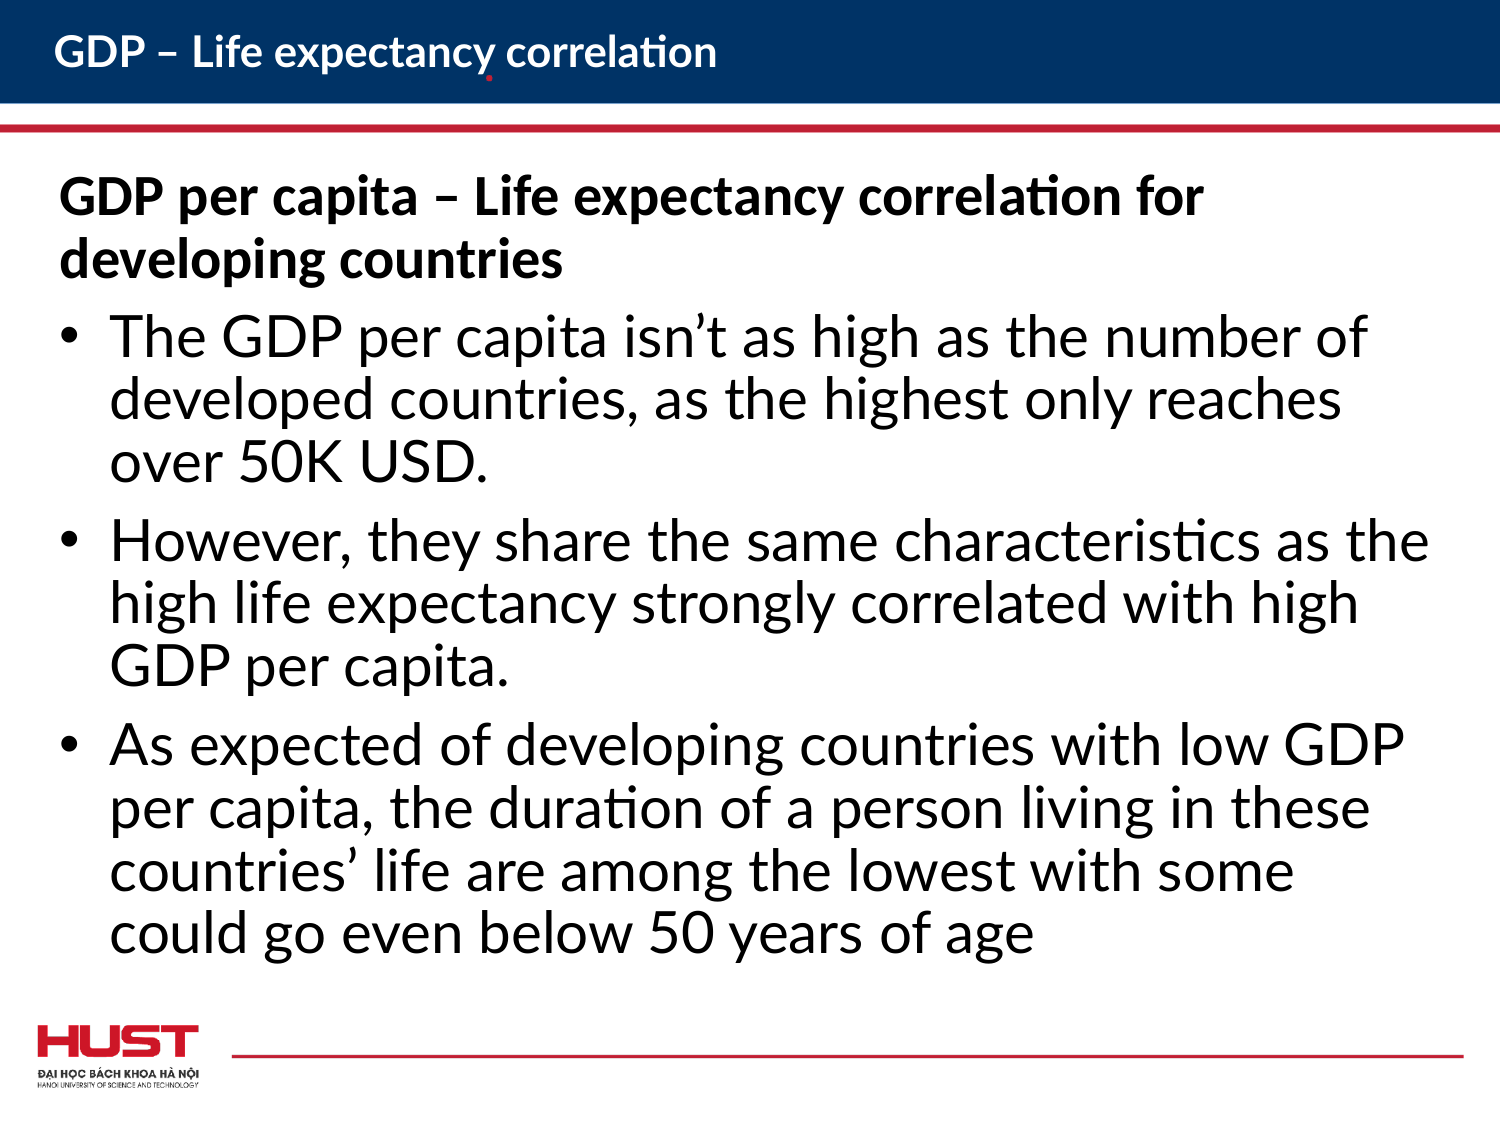

GDP – Life expectancy correlation
GDP per capita – Life expectancy correlation for developing countries
The GDP per capita isn’t as high as the number of developed countries, as the highest only reaches over 50K USD.
However, they share the same characteristics as the high life expectancy strongly correlated with high GDP per capita.
As expected of developing countries with low GDP per capita, the duration of a person living in these countries’ life are among the lowest with some could go even below 50 years of age
# GDP – Life expectancy correlation